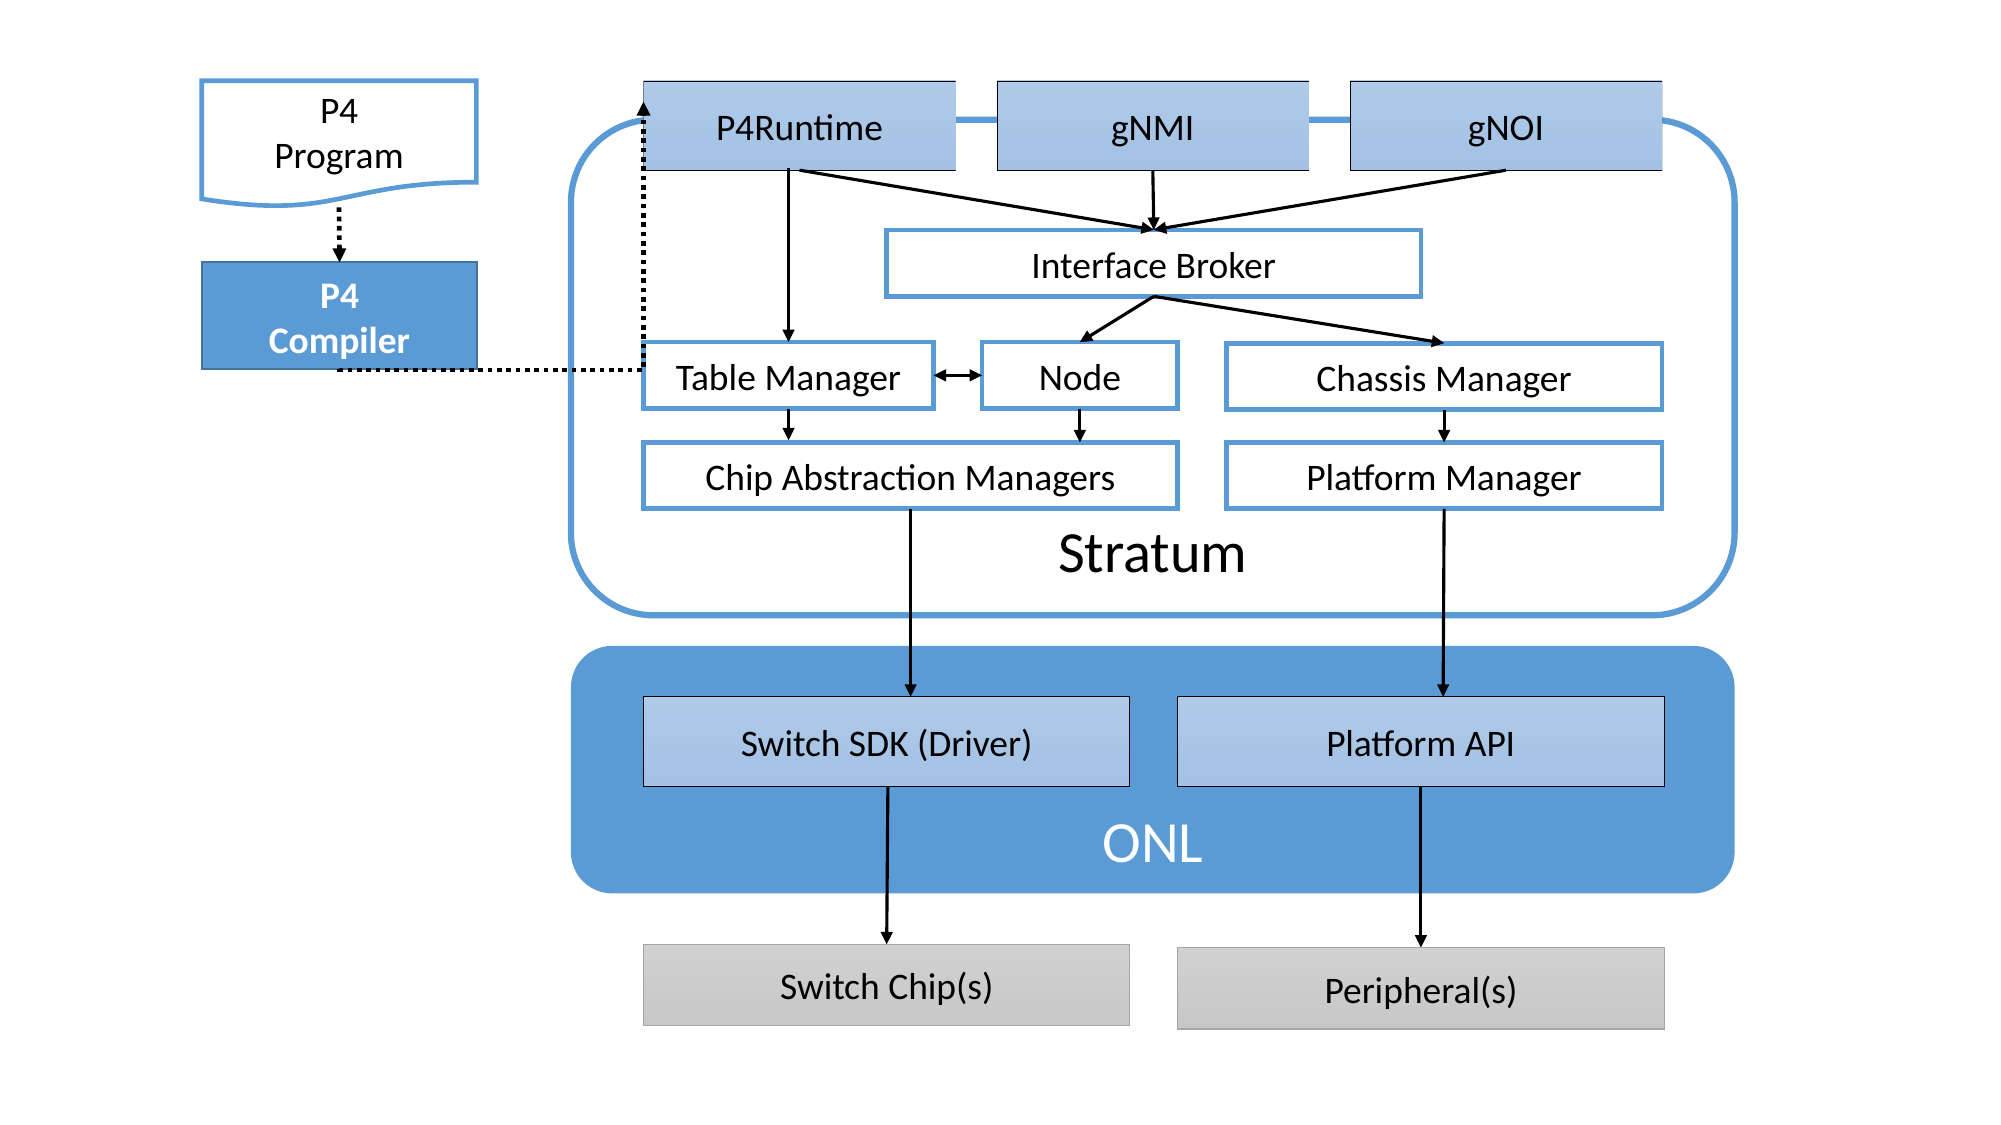

P4
Program
P4Runtime
gNMI
gNOI

Stratum
Interface Broker
P4
Compiler
Table Manager
Node
Chassis Manager
Chip Abstraction Managers
Platform Manager
ONL
Platform API
Switch SDK (Driver)
Switch Chip(s)
Peripheral(s)